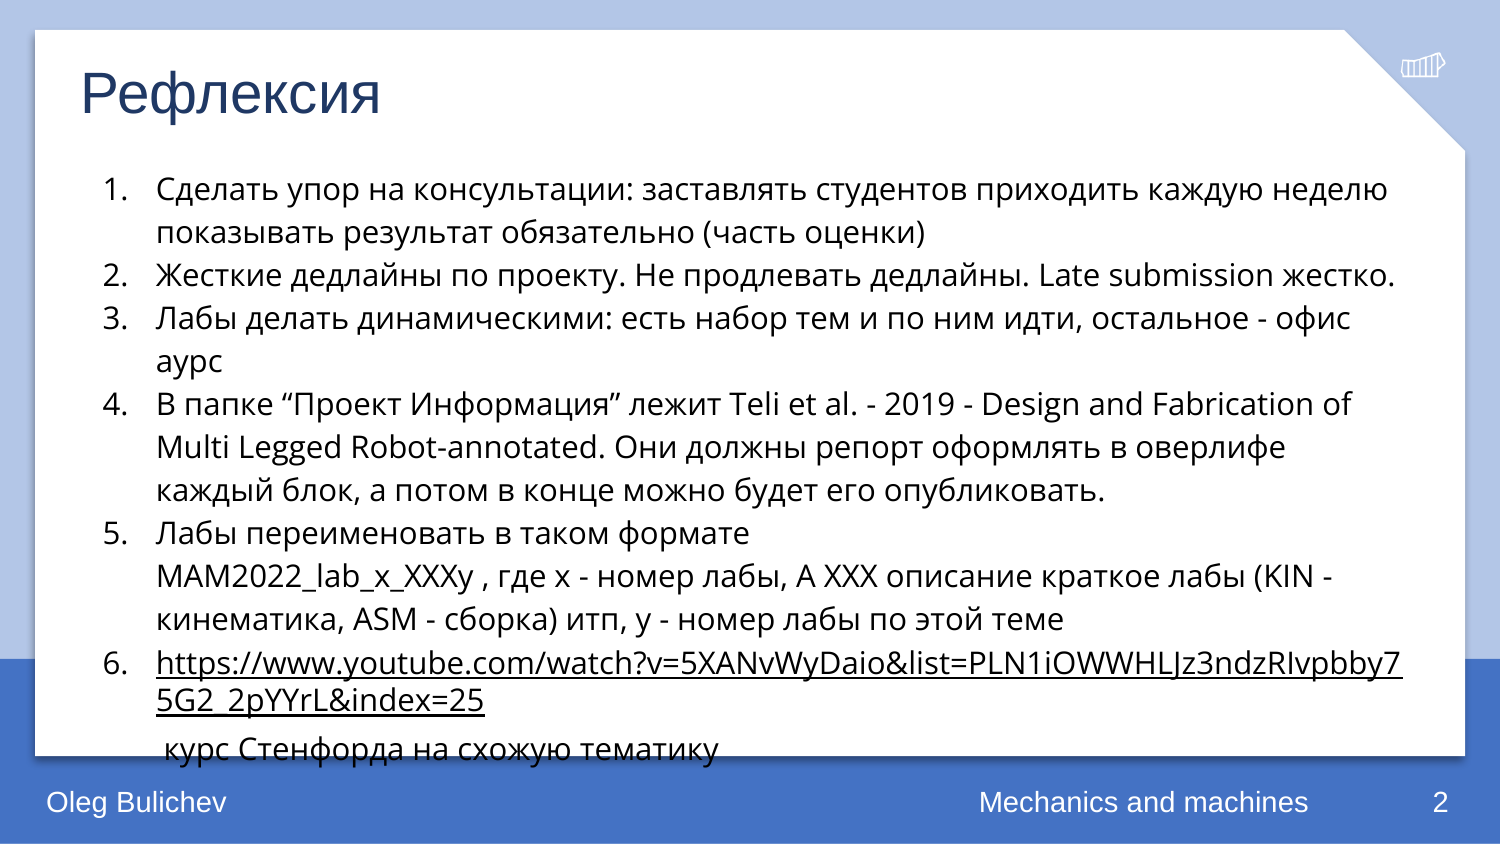

# Рефлексия
Сделать упор на консультации: заставлять студентов приходить каждую неделю показывать результат обязательно (часть оценки)
Жесткие дедлайны по проекту. Не продлевать дедлайны. Late submission жестко.
Лабы делать динамическими: есть набор тем и по ним идти, остальное - офис аурс
В папке “Проект Информация” лежит Teli et al. - 2019 - Design and Fabrication of Multi Legged Robot-annotated. Они должны репорт оформлять в оверлифе каждый блок, а потом в конце можно будет его опубликовать.
Лабы переименовать в таком формате
MAM2022_lab_x_ХХХy , где х - номер лабы, А ХХХ описание краткое лабы (KIN - кинематика, ASM - сборка) итп, y - номер лабы по этой теме
https://www.youtube.com/watch?v=5XANvWyDaio&list=PLN1iOWWHLJz3ndzRIvpbby75G2_2pYYrL&index=25 курс Стенфорда на схожую тематику